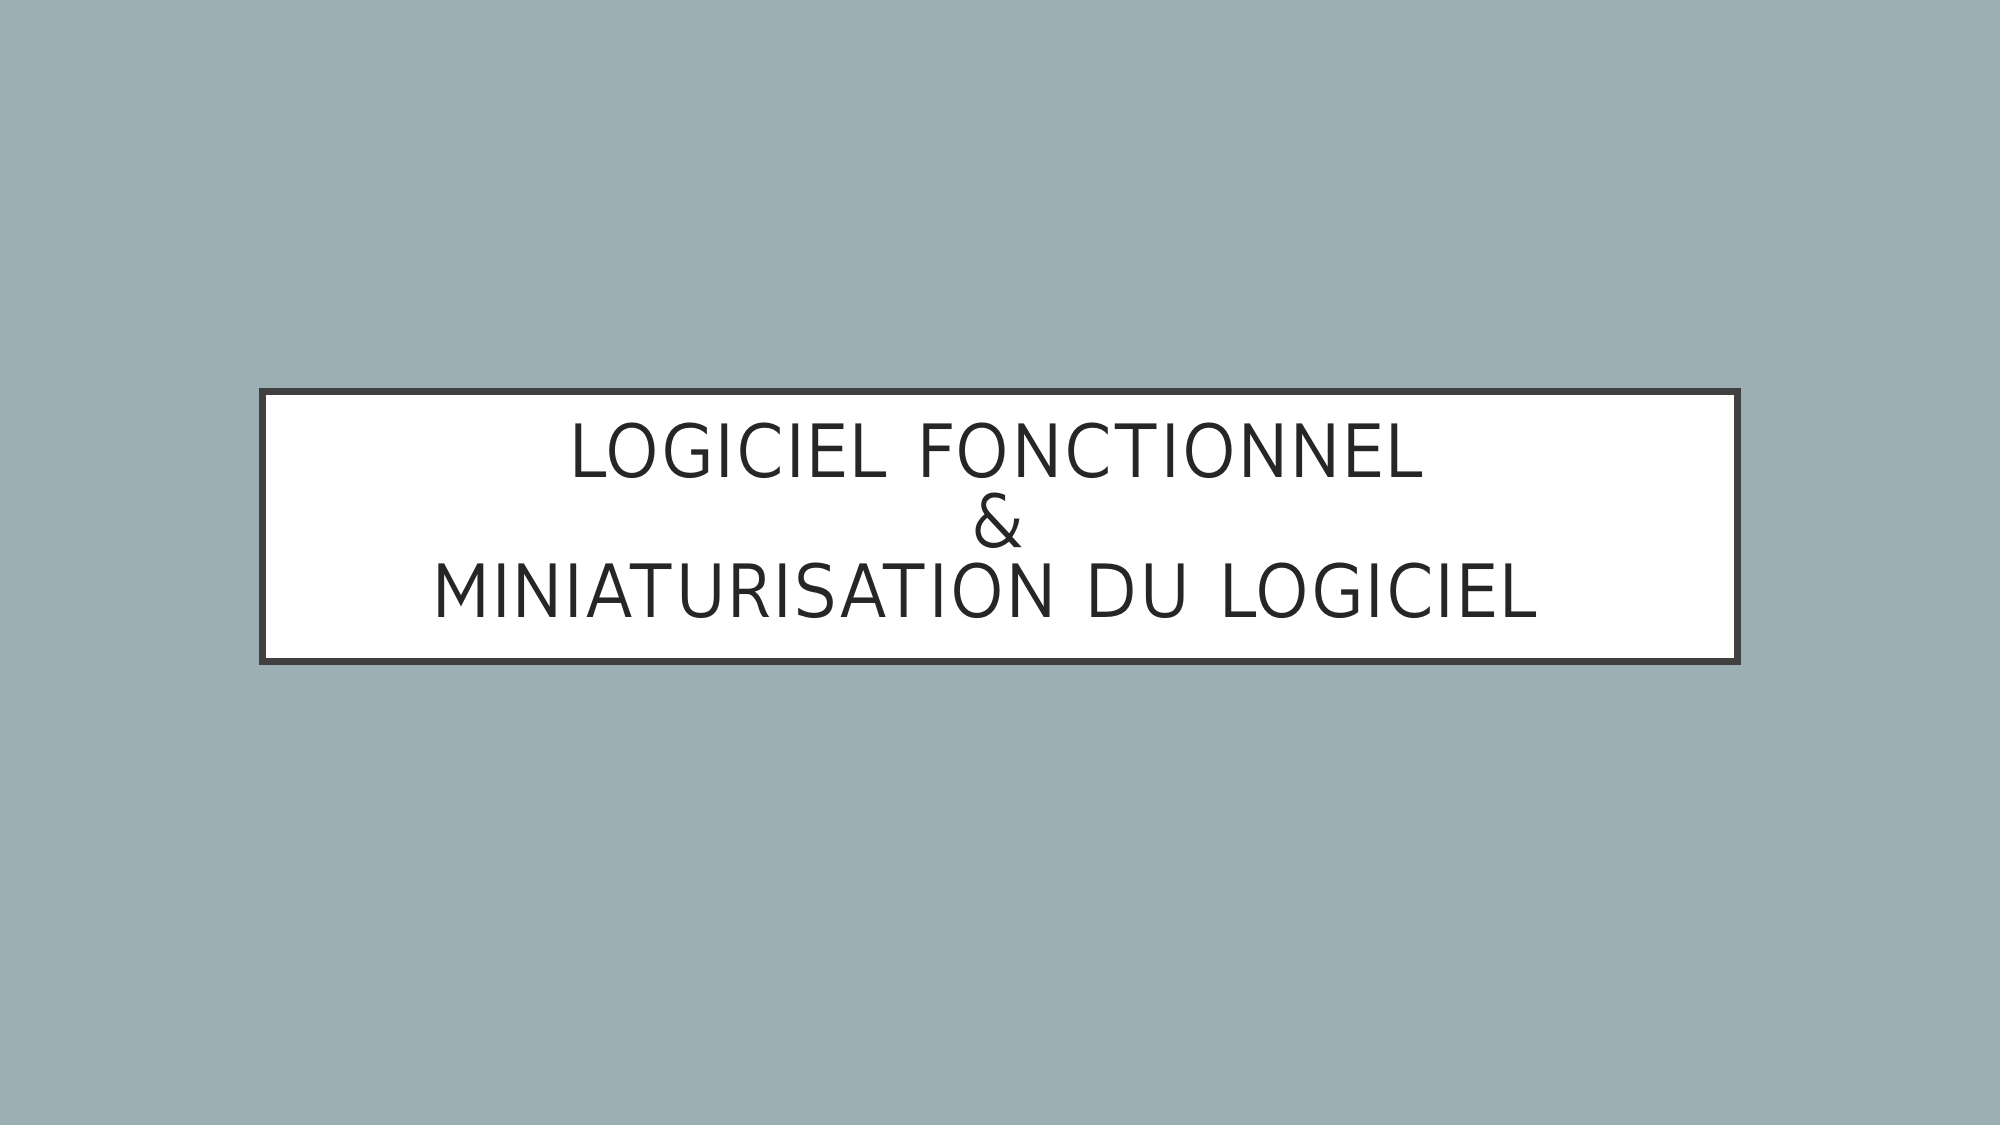

# Logiciel fonctionnel & Miniaturisation du logiciel